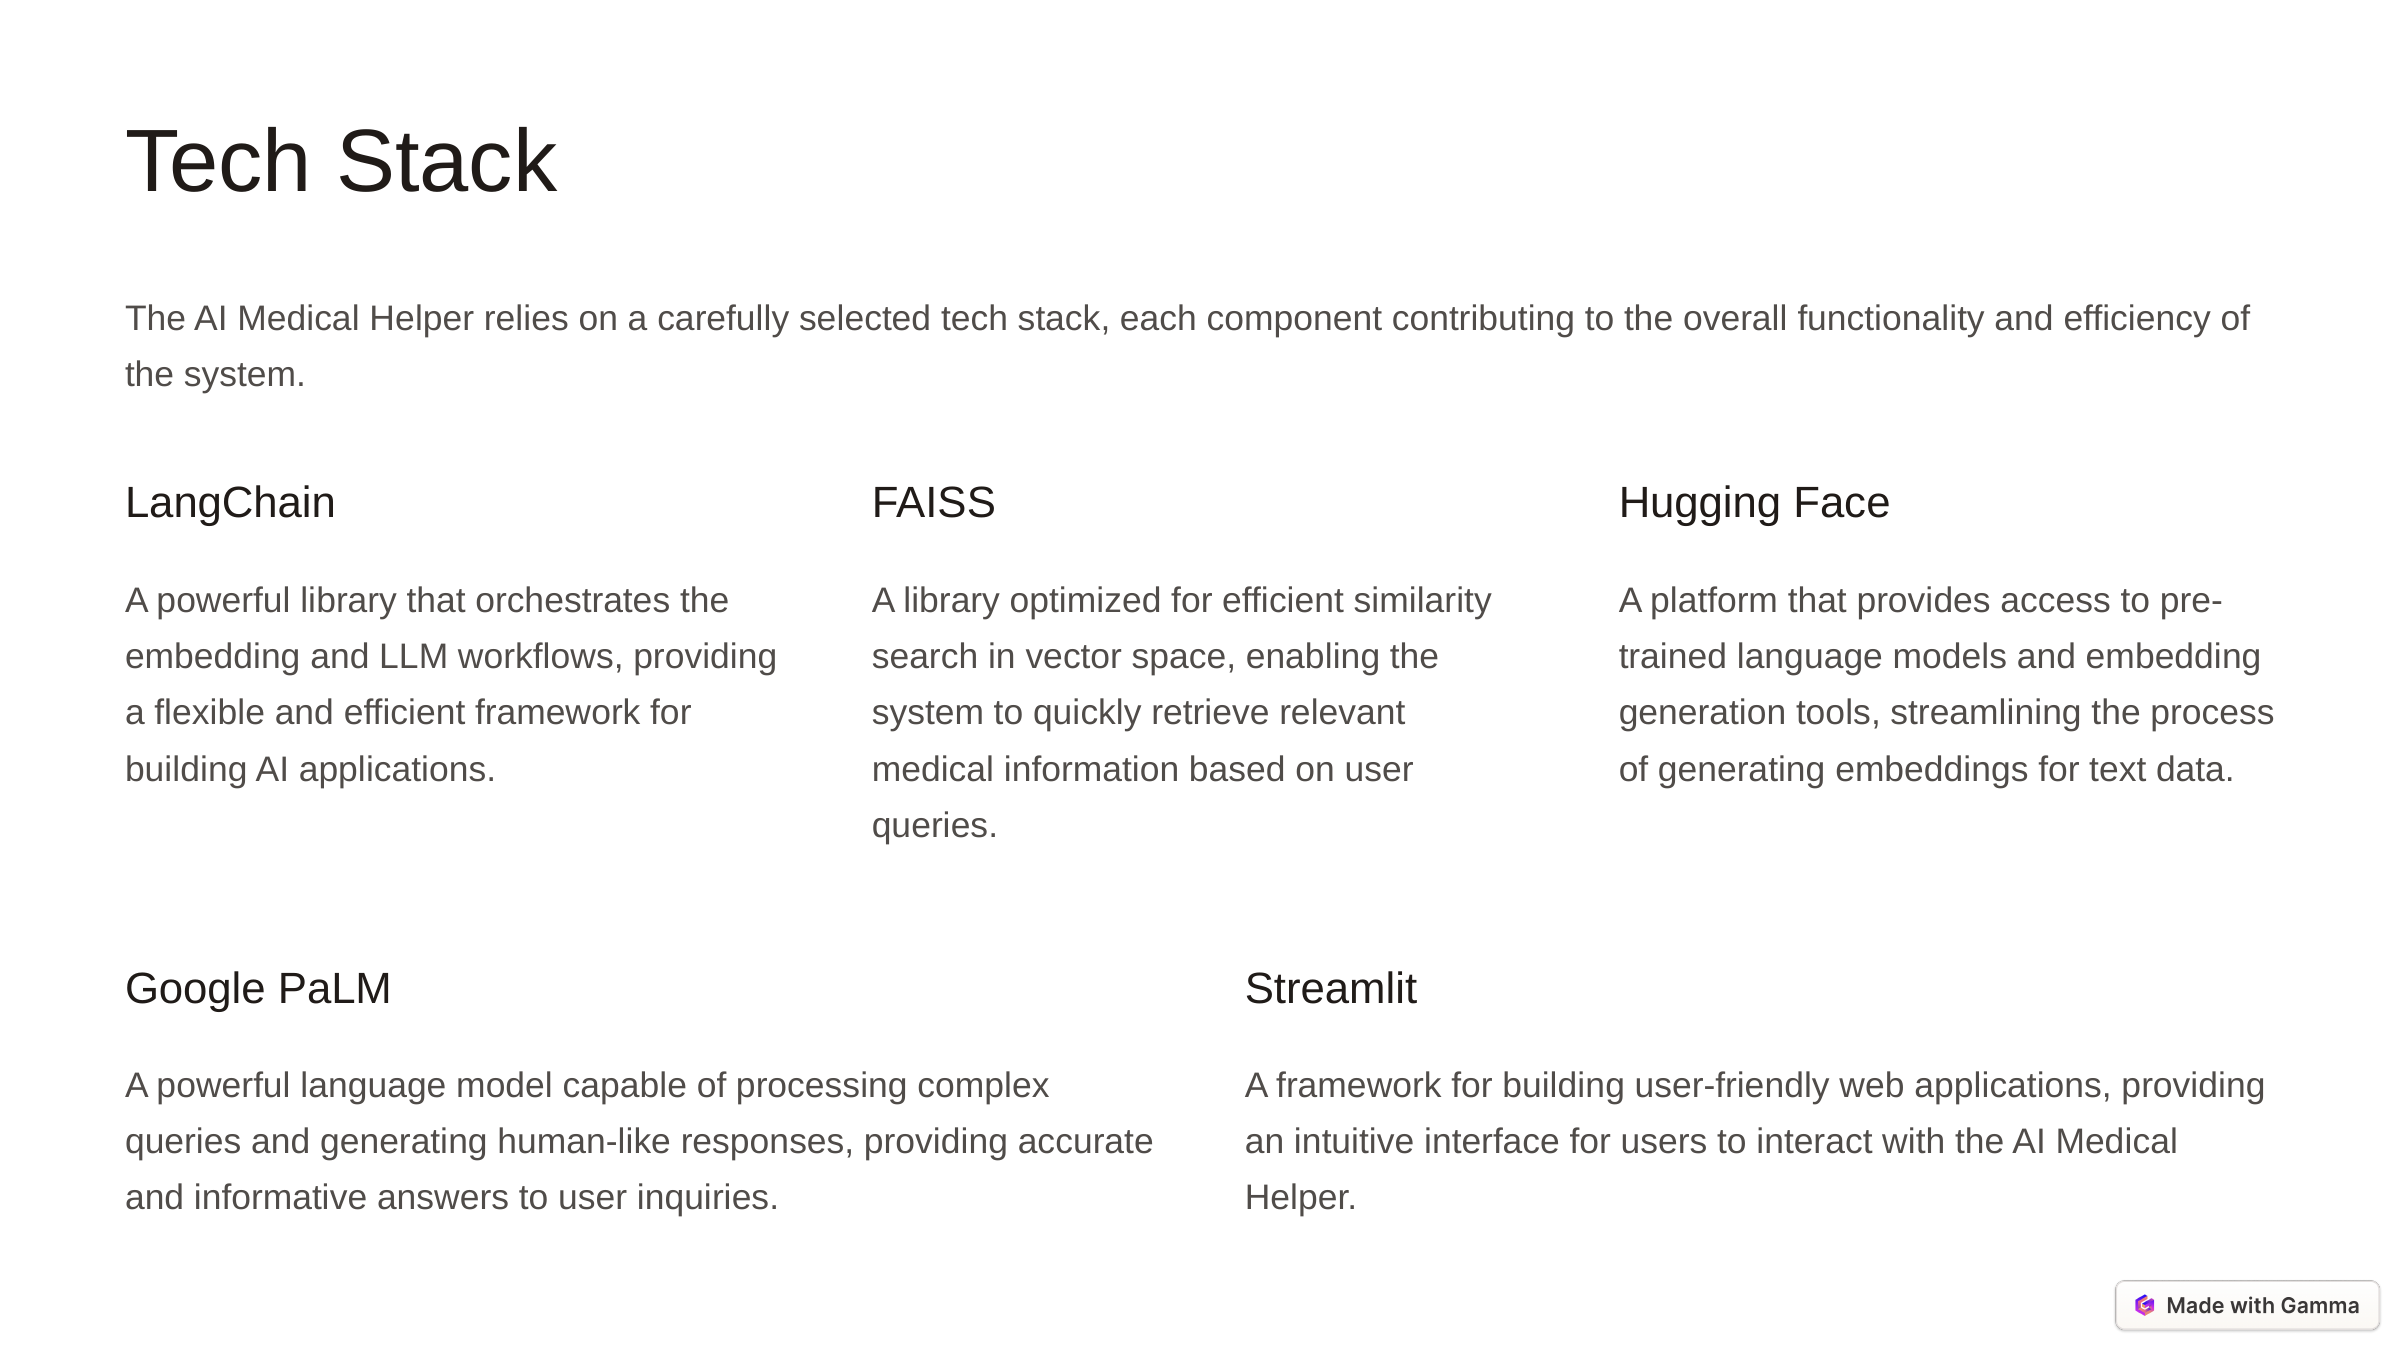

Tech Stack
The AI Medical Helper relies on a carefully selected tech stack, each component contributing to the overall functionality and efficiency of the system.
LangChain
FAISS
Hugging Face
A powerful library that orchestrates the embedding and LLM workflows, providing a flexible and efficient framework for building AI applications.
A library optimized for efficient similarity search in vector space, enabling the system to quickly retrieve relevant medical information based on user queries.
A platform that provides access to pre-trained language models and embedding generation tools, streamlining the process of generating embeddings for text data.
Google PaLM
Streamlit
A powerful language model capable of processing complex queries and generating human-like responses, providing accurate and informative answers to user inquiries.
A framework for building user-friendly web applications, providing an intuitive interface for users to interact with the AI Medical Helper.